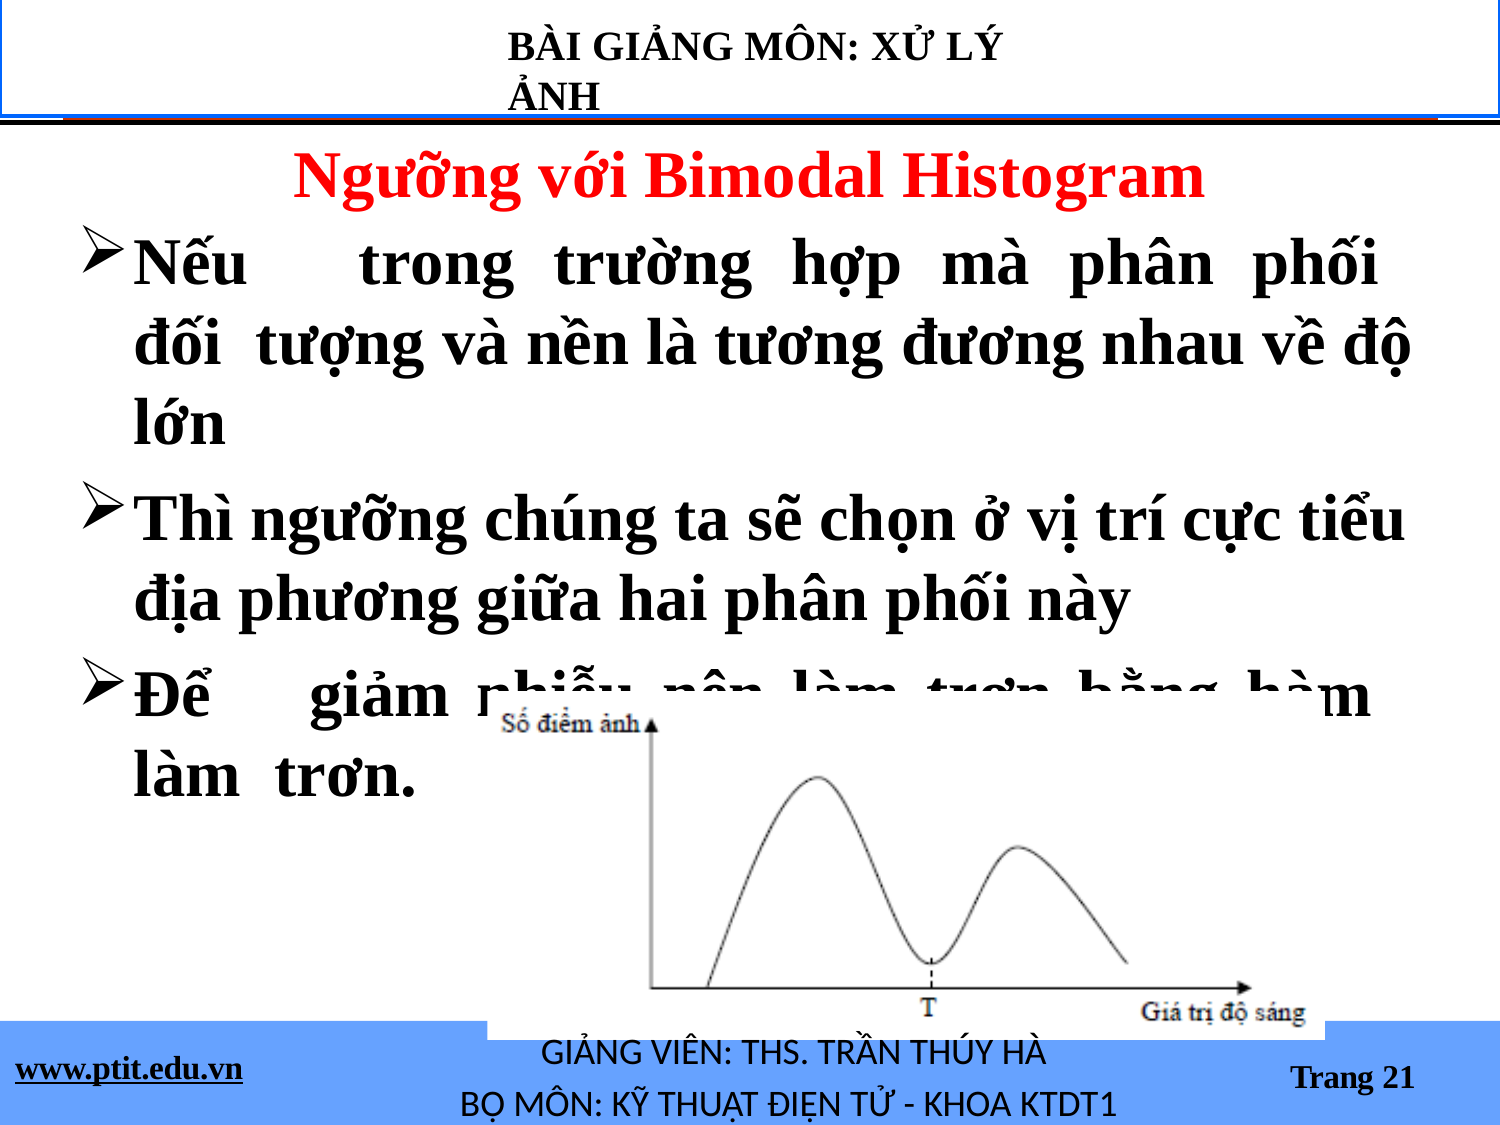

BÀI GIẢNG MÔN: XỬ LÝ ẢNH
# Ngưỡng với Bimodal Histogram
Nếu	trong	trường	hợp	mà	phân	phối	đối  tượng và nền là tương đương nhau về độ lớn
Thì ngưỡng chúng ta sẽ chọn ở vị trí cực tiểu  địa phương giữa hai phân phối này
Để	giảm	nhiễu	nên	làm	trơn	bằng	hàm	làm  trơn.

GIẢNG VIÊN: THS. TRẦN THÚY HÀ
BỘ MÔN: KỸ THUẬT ĐIỆN TỬ - KHOA KTDT1
www.ptit.edu.vn
Trang 21